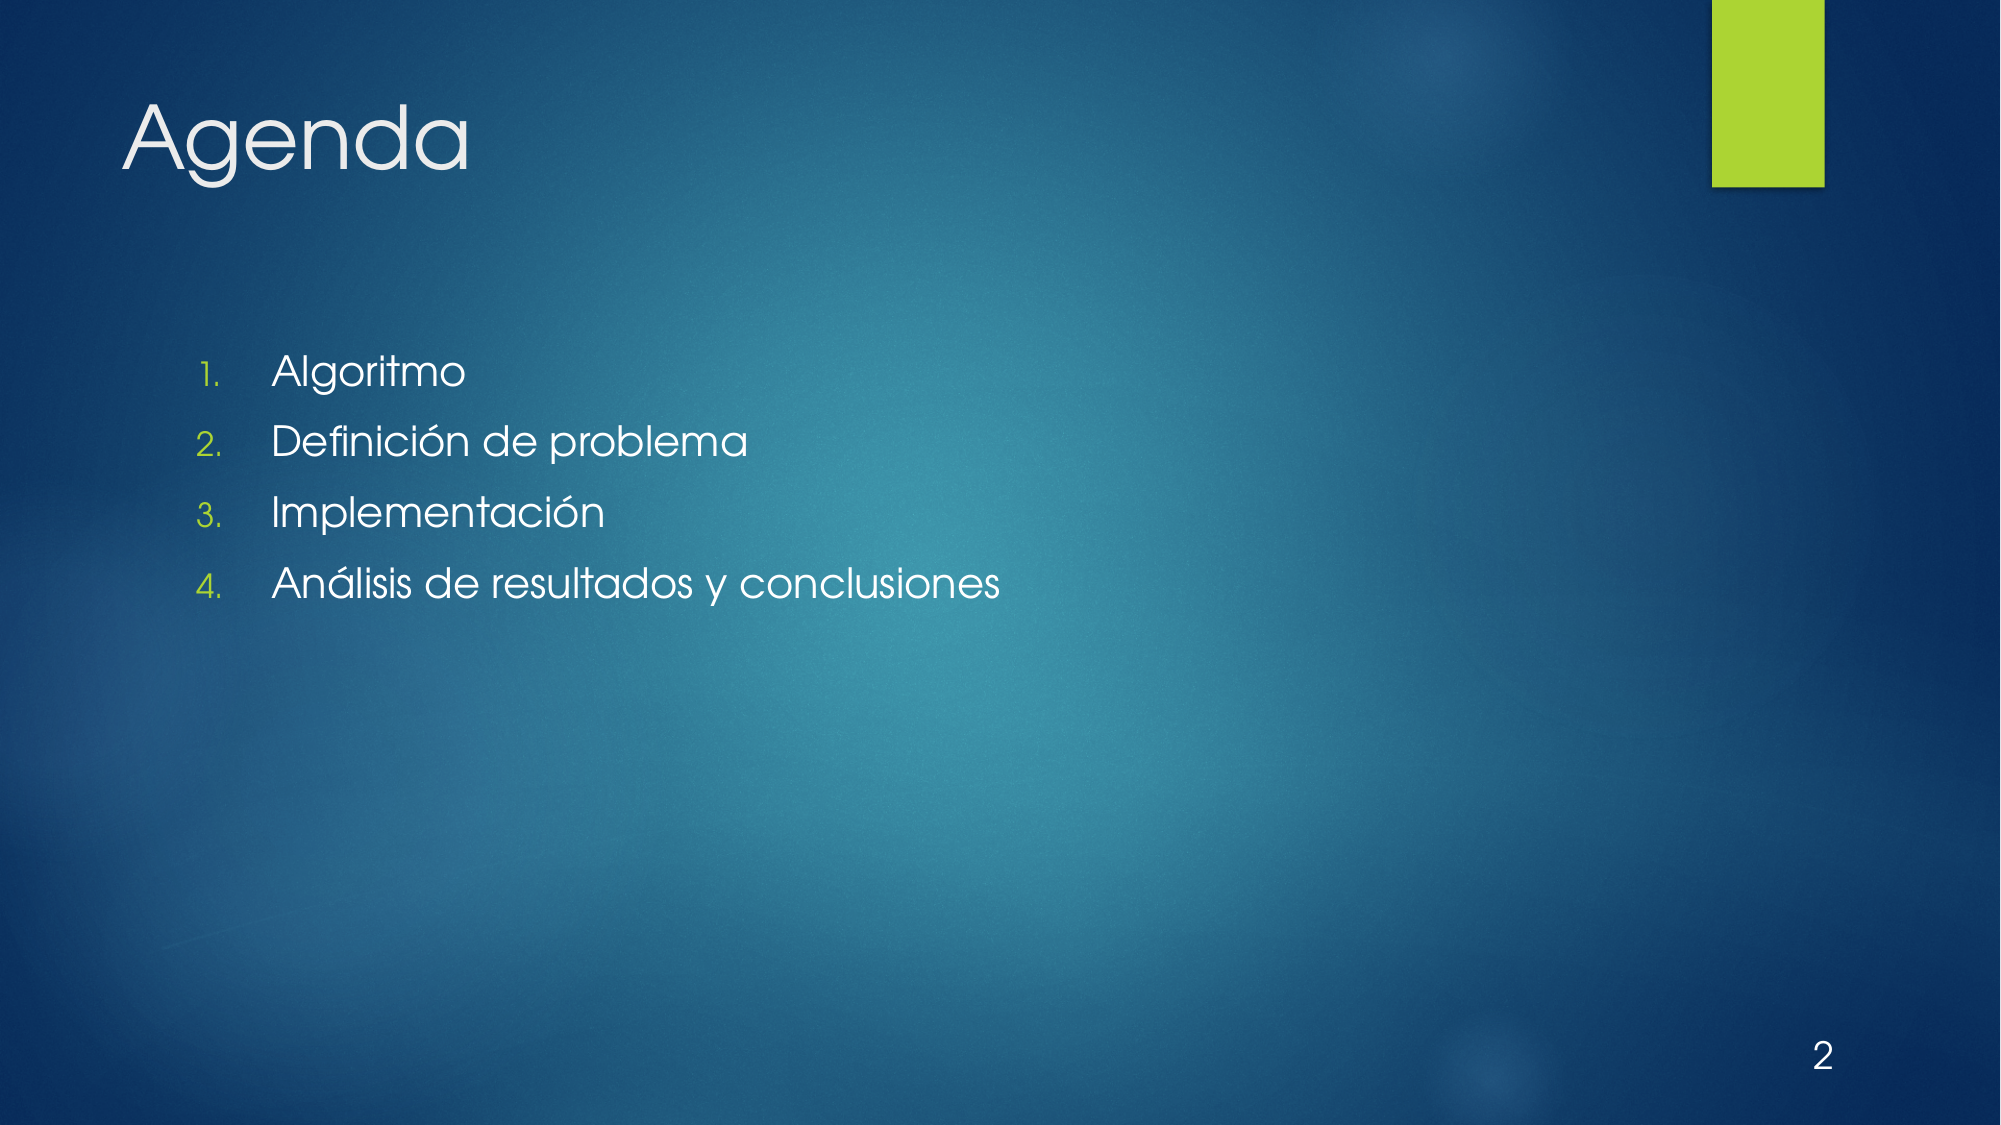

# Agenda
Algoritmo
Definición de problema
Implementación
Análisis de resultados y conclusiones